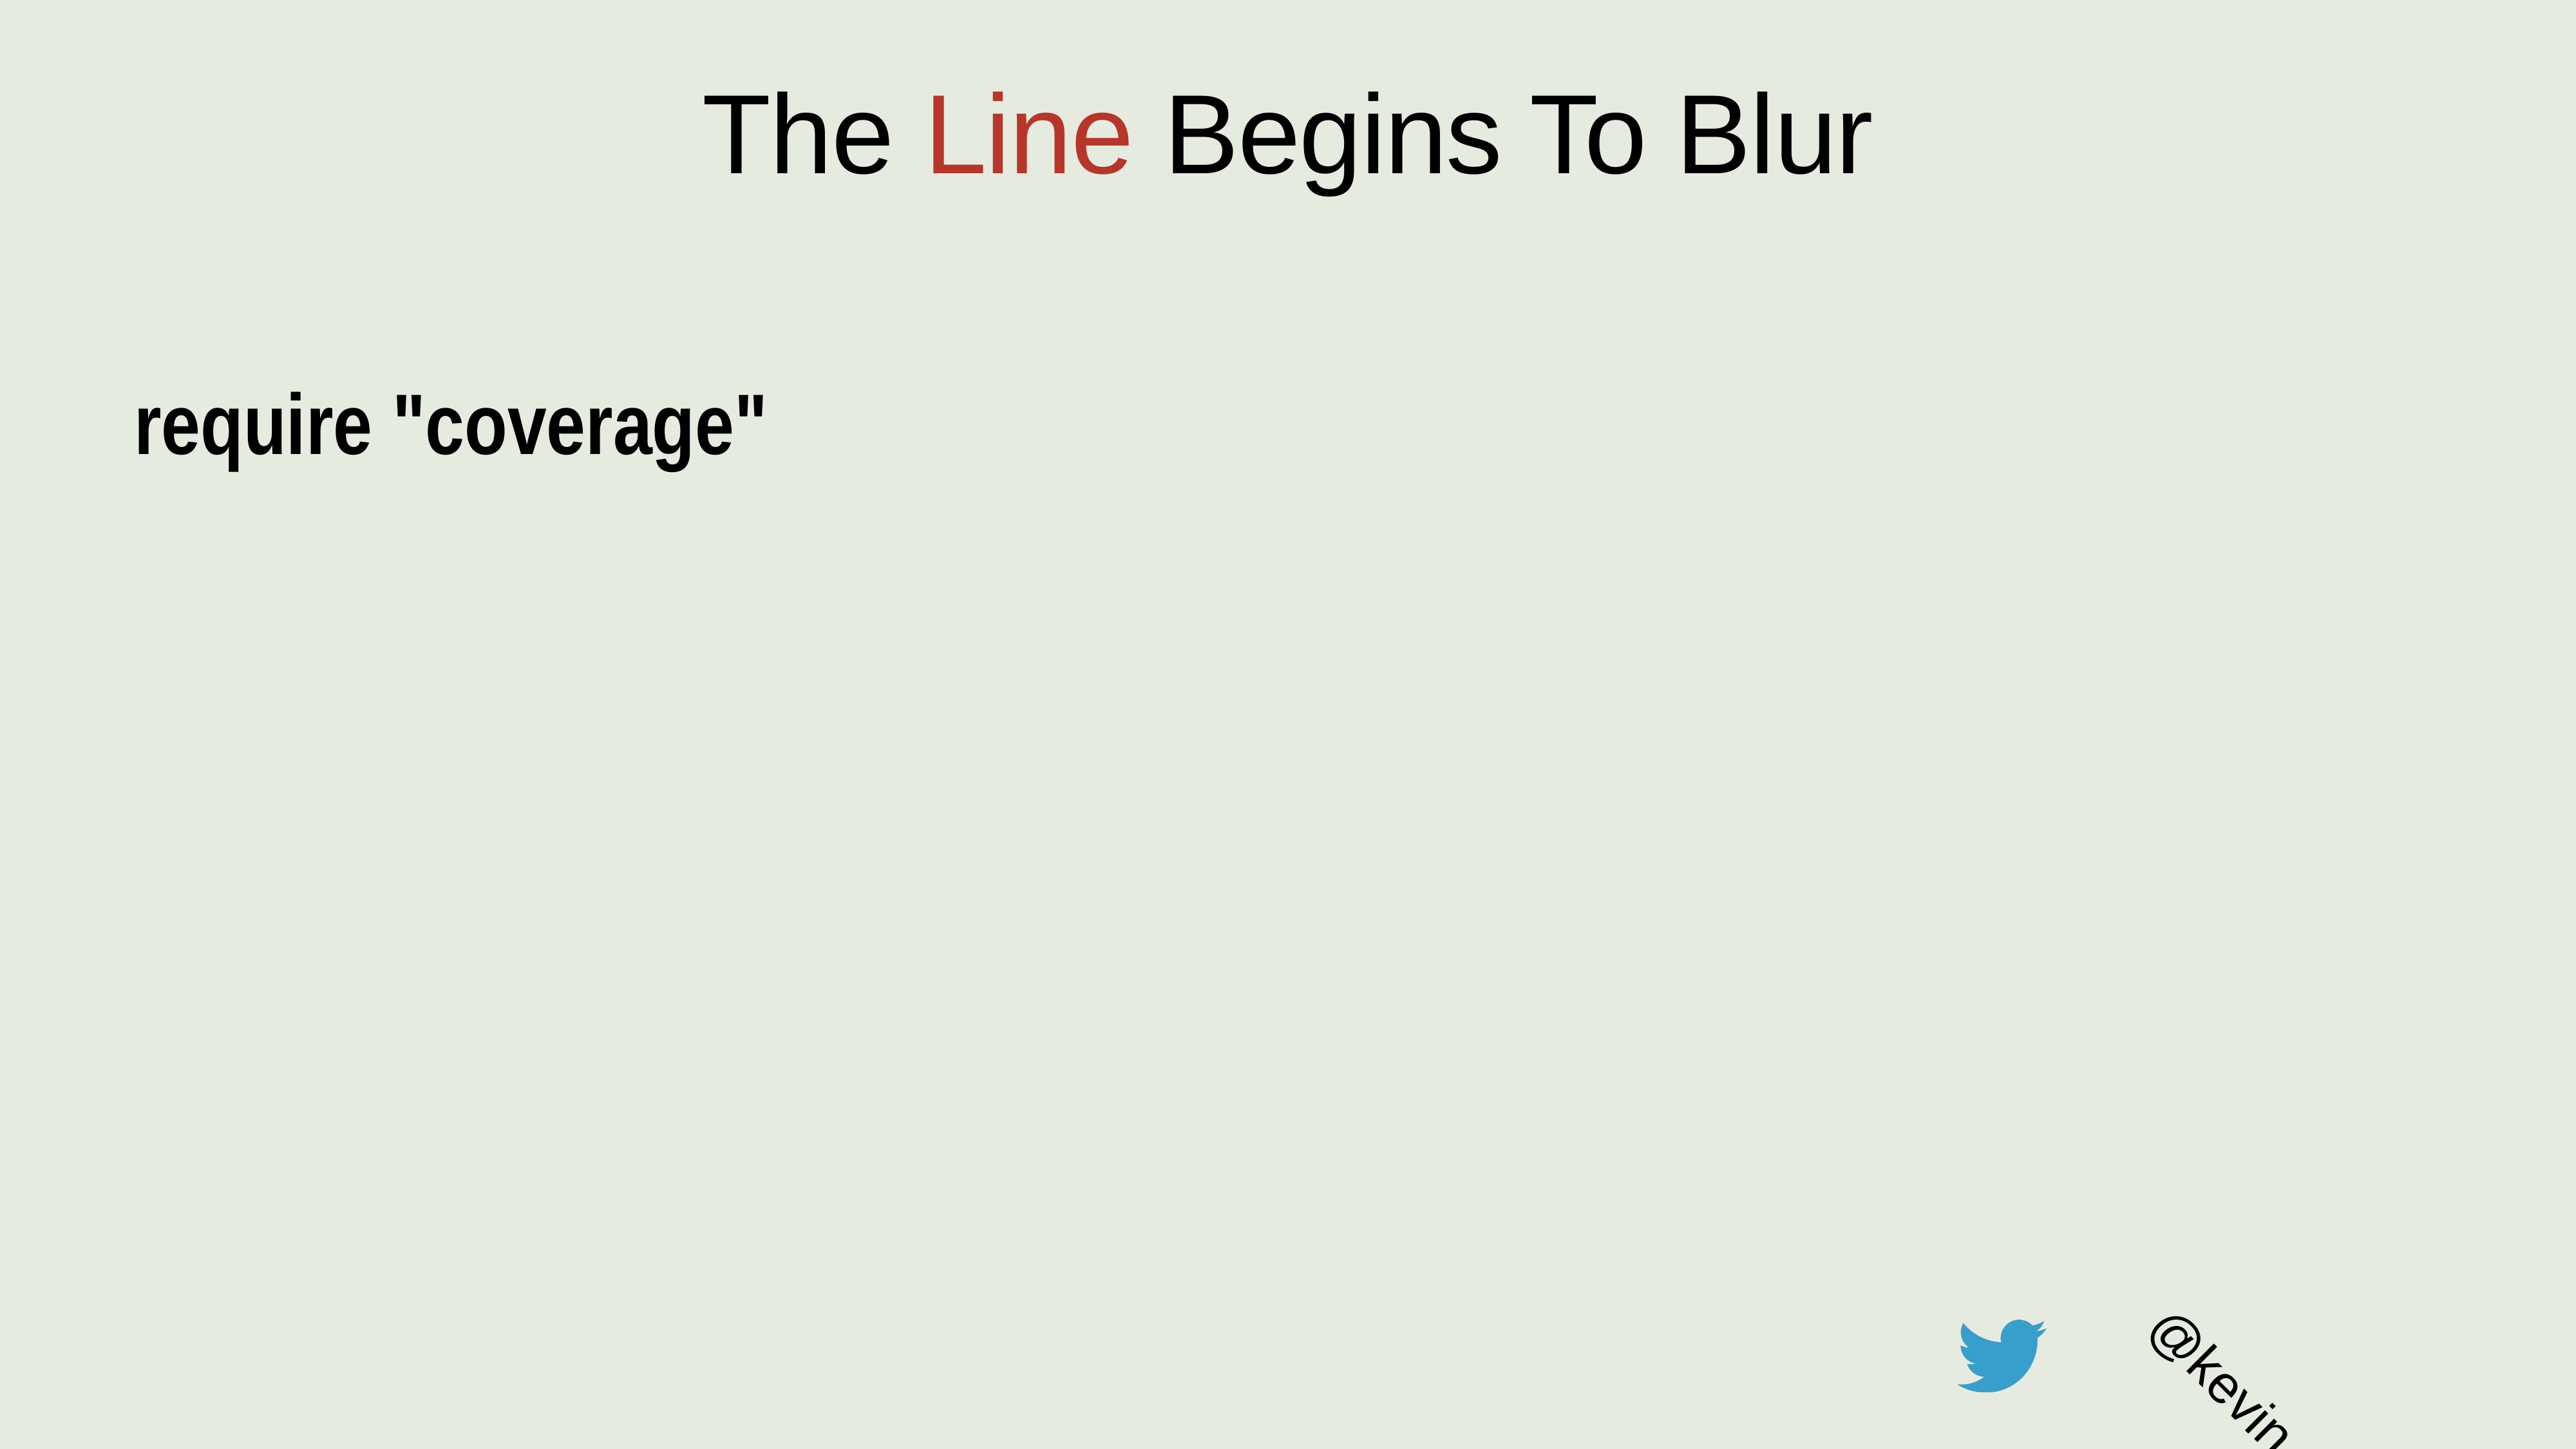

# The Line Begins To Blur
require "coverage"